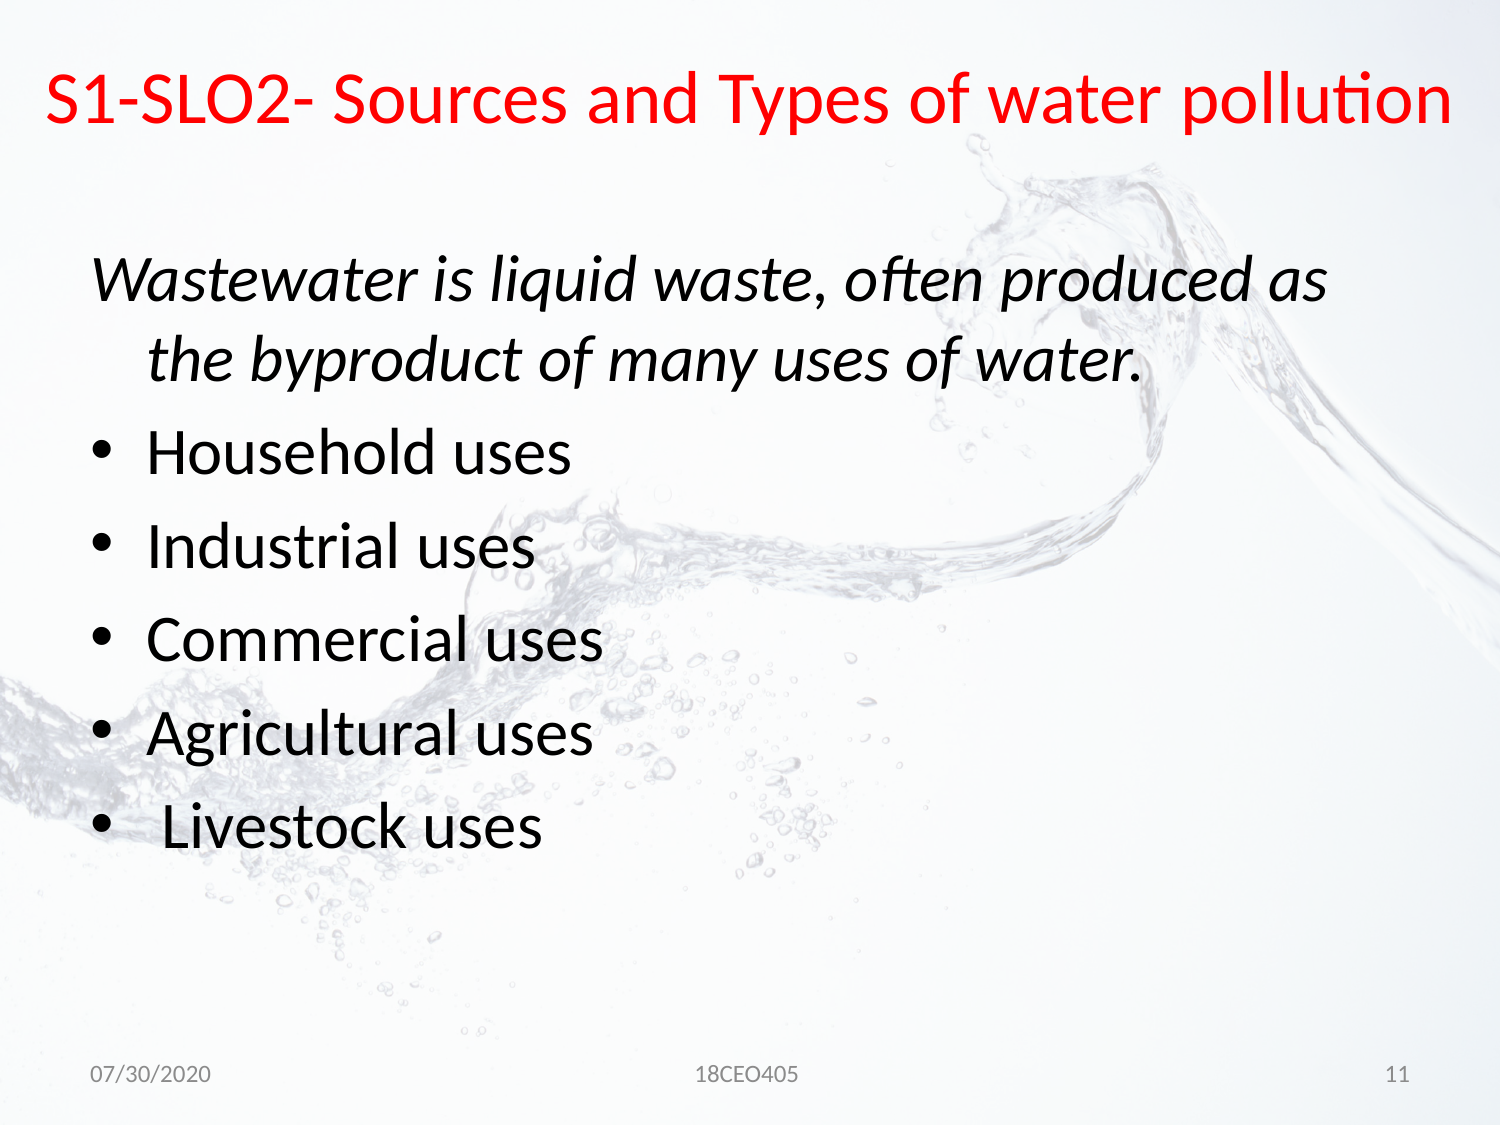

# S1-SLO2- Sources and Types of water pollution
Wastewater is liquid waste, often produced as the byproduct of many uses of water.
Household uses
Industrial uses
Commercial uses
Agricultural uses
 Livestock uses
07/30/2020
18CEO405
11